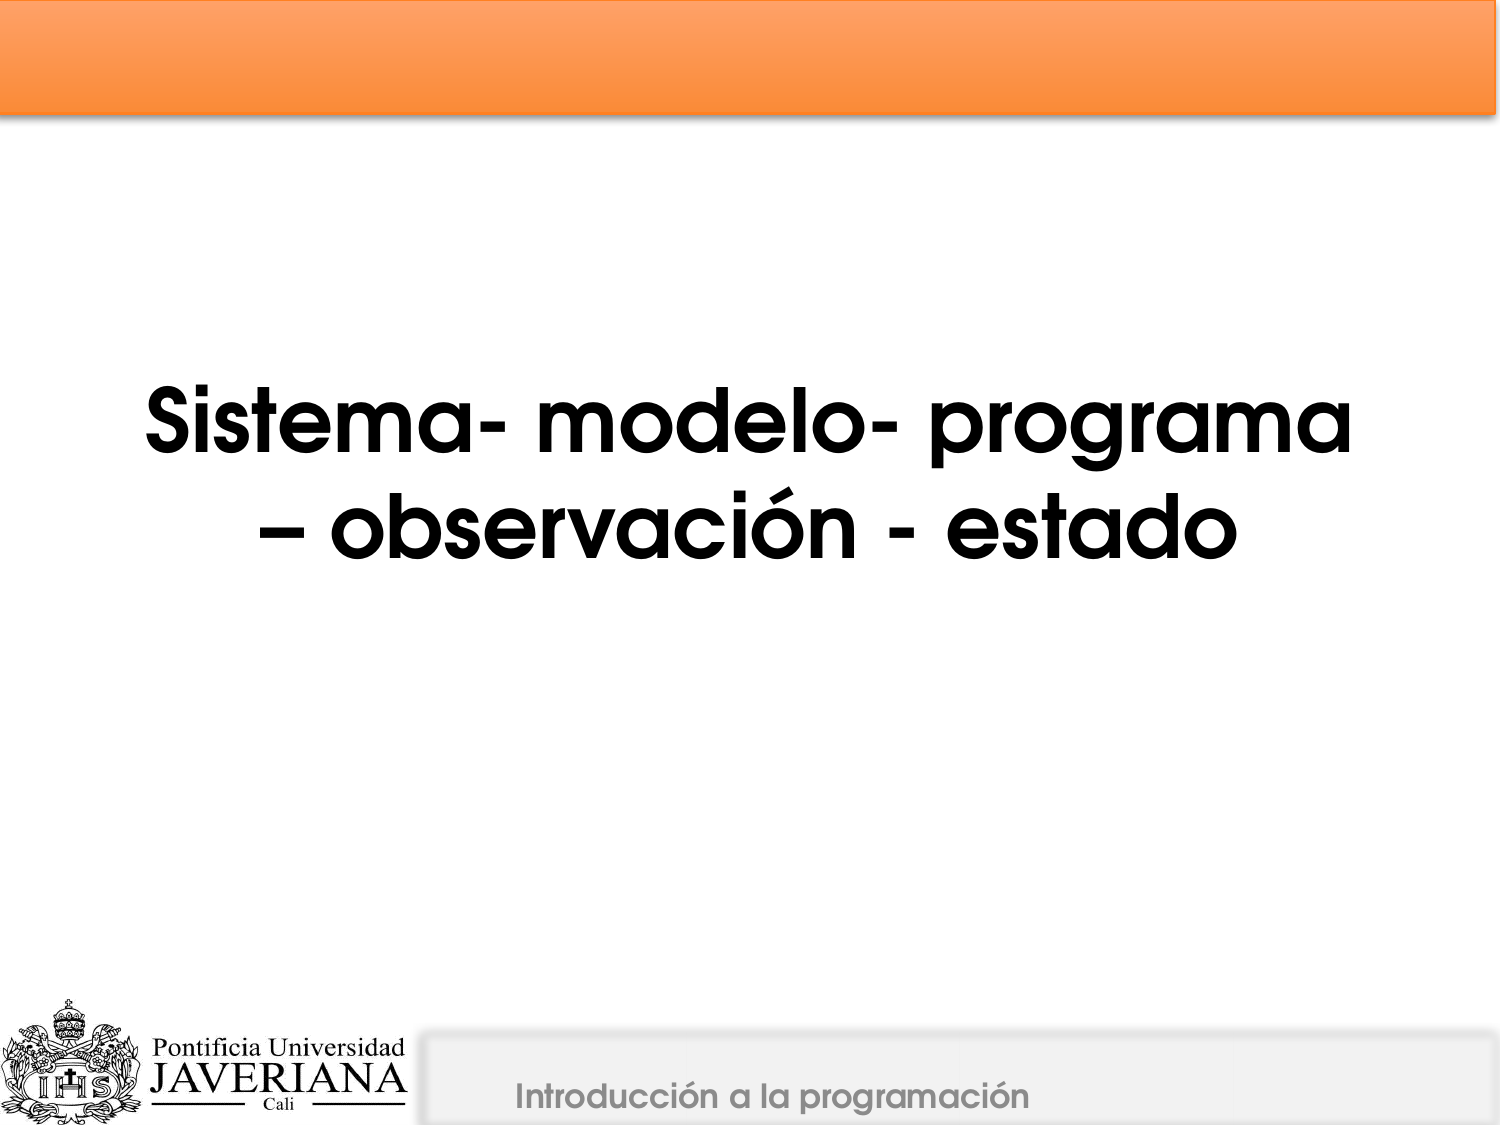

# Sistema- modelo- programa – observación - estado

Introducción a la programación